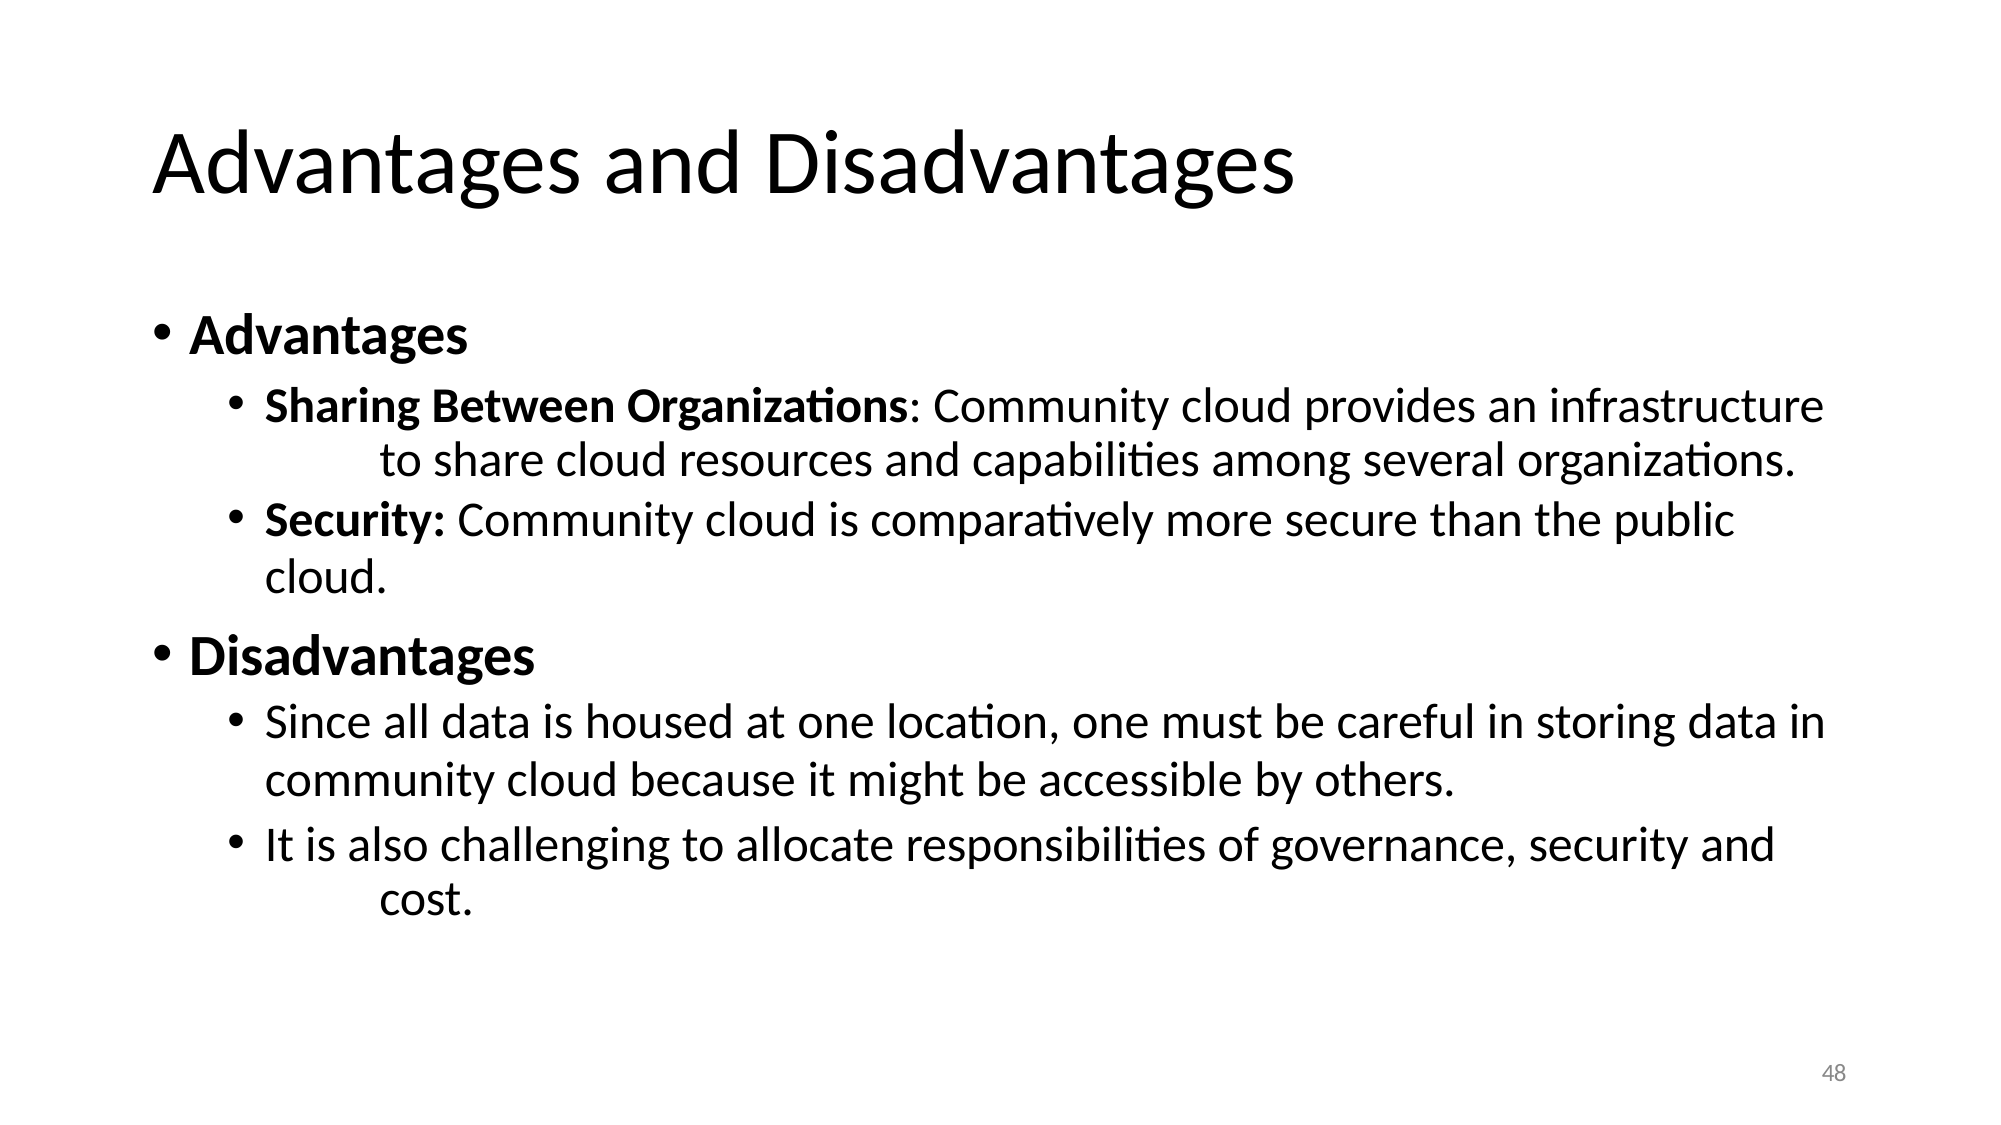

# Advantages and Disadvantages
Advantages
Sharing Between Organizations: Community cloud provides an infrastructure 	to share cloud resources and capabilities among several organizations.
Security: Community cloud is comparatively more secure than the public
cloud.
Disadvantages
Since all data is housed at one location, one must be careful in storing data in
community cloud because it might be accessible by others.
It is also challenging to allocate responsibilities of governance, security and 	cost.
48